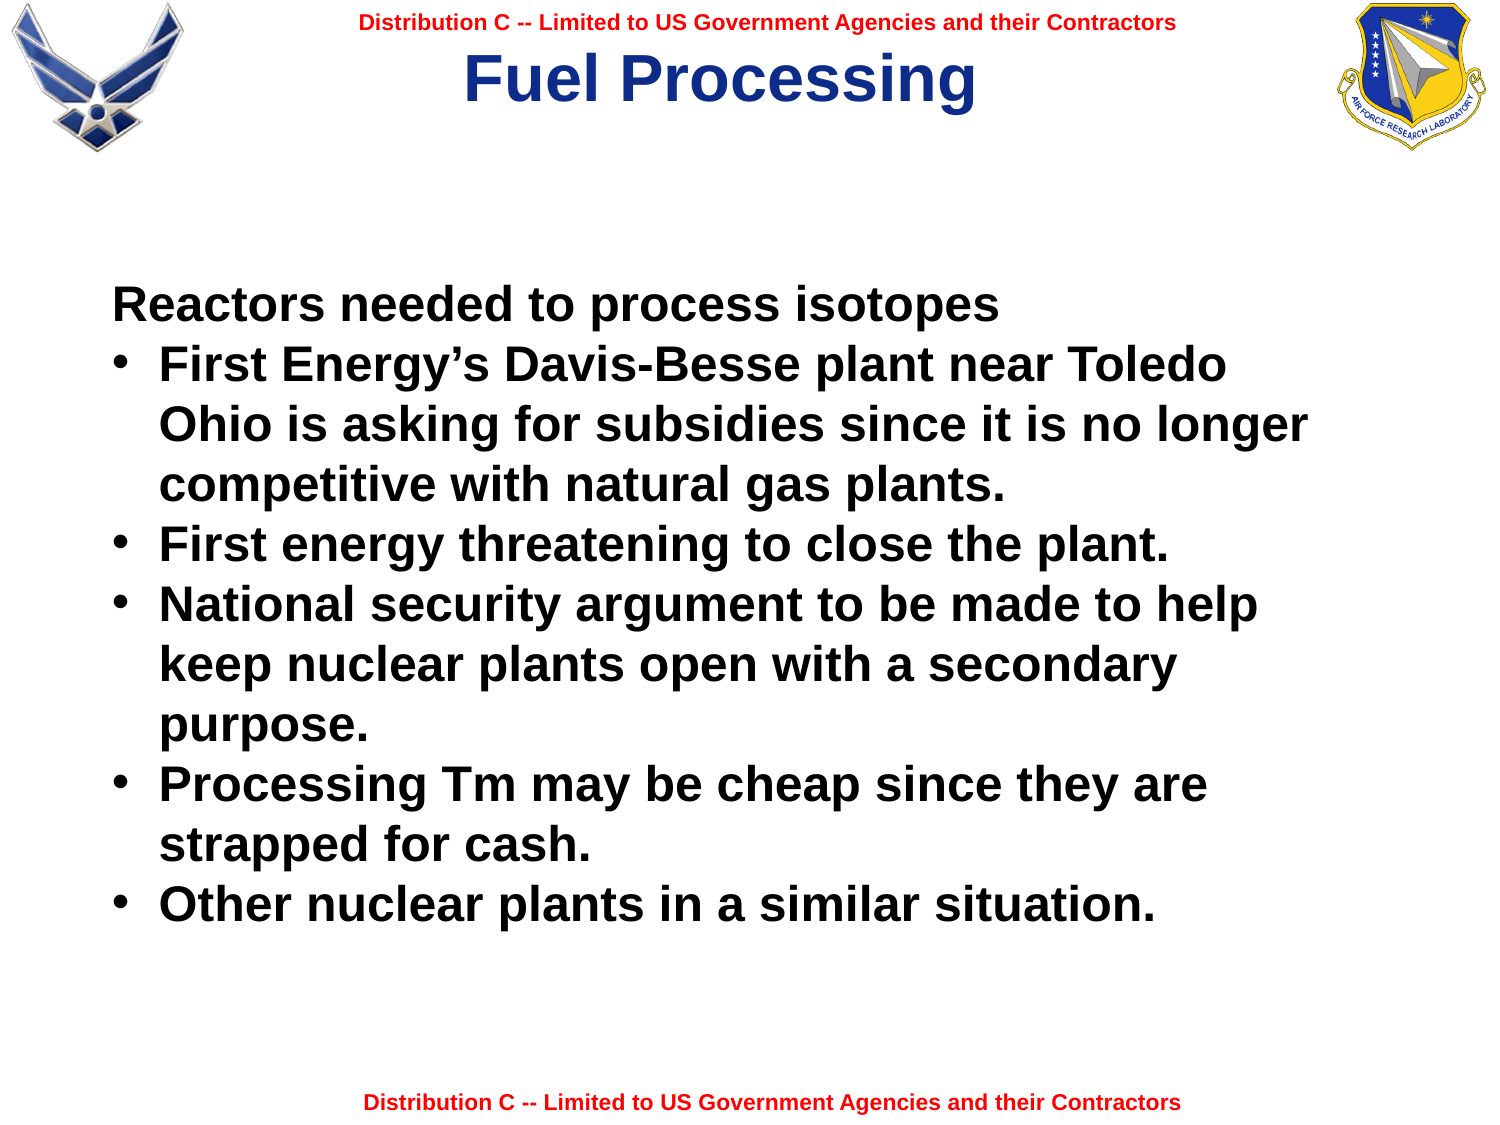

# Fuel Processing
Reactors needed to process isotopes
First Energy’s Davis-Besse plant near Toledo Ohio is asking for subsidies since it is no longer competitive with natural gas plants.
First energy threatening to close the plant.
National security argument to be made to help keep nuclear plants open with a secondary purpose.
Processing Tm may be cheap since they are strapped for cash.
Other nuclear plants in a similar situation.